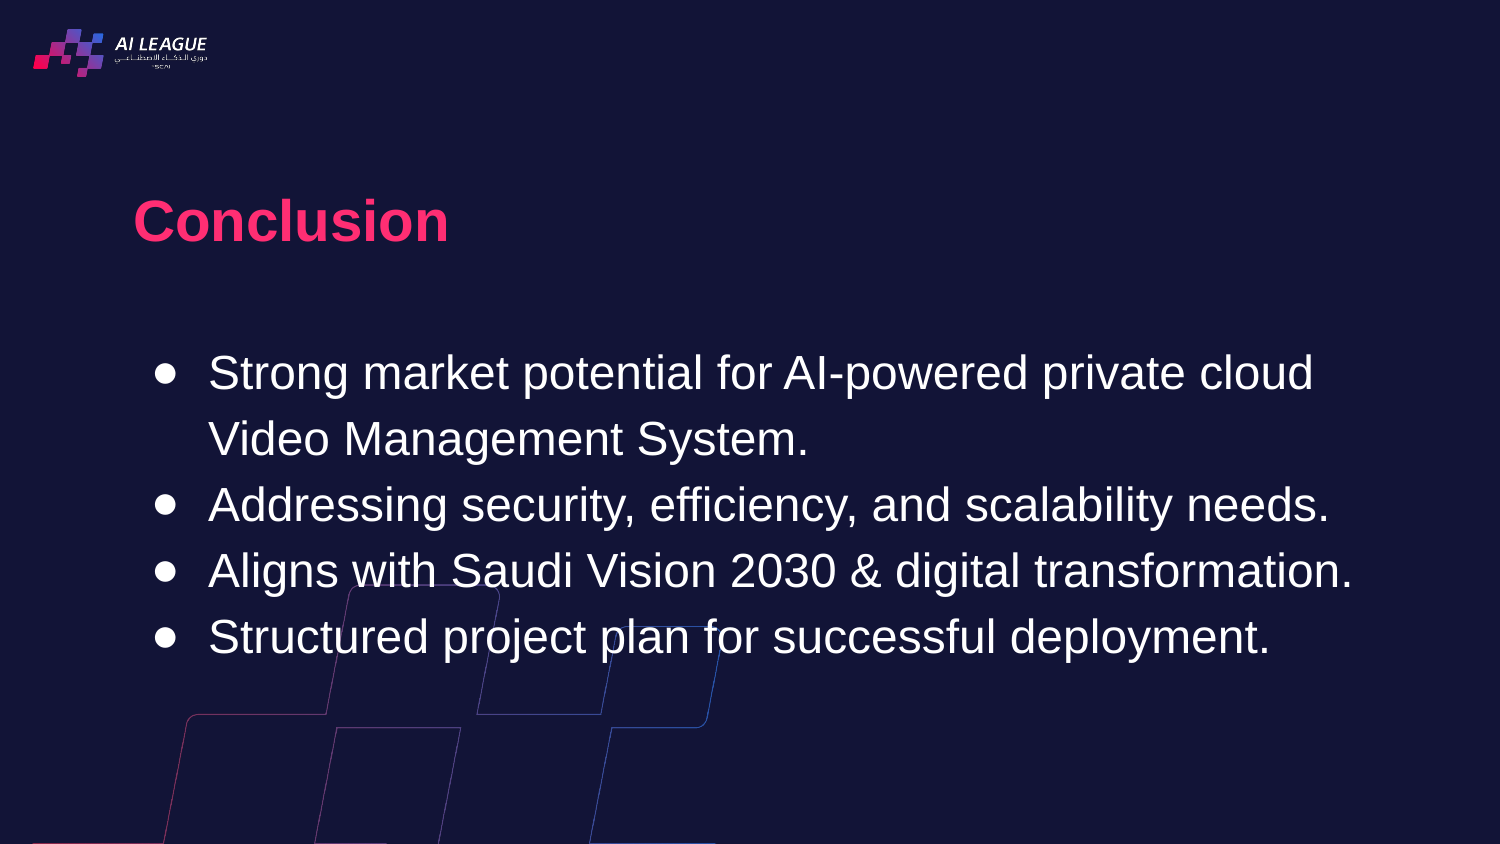

Conclusion

Strong market potential for AI-powered private cloud Video Management System.
Addressing security, efficiency, and scalability needs.
Aligns with Saudi Vision 2030 & digital transformation.
Structured project plan for successful deployment.